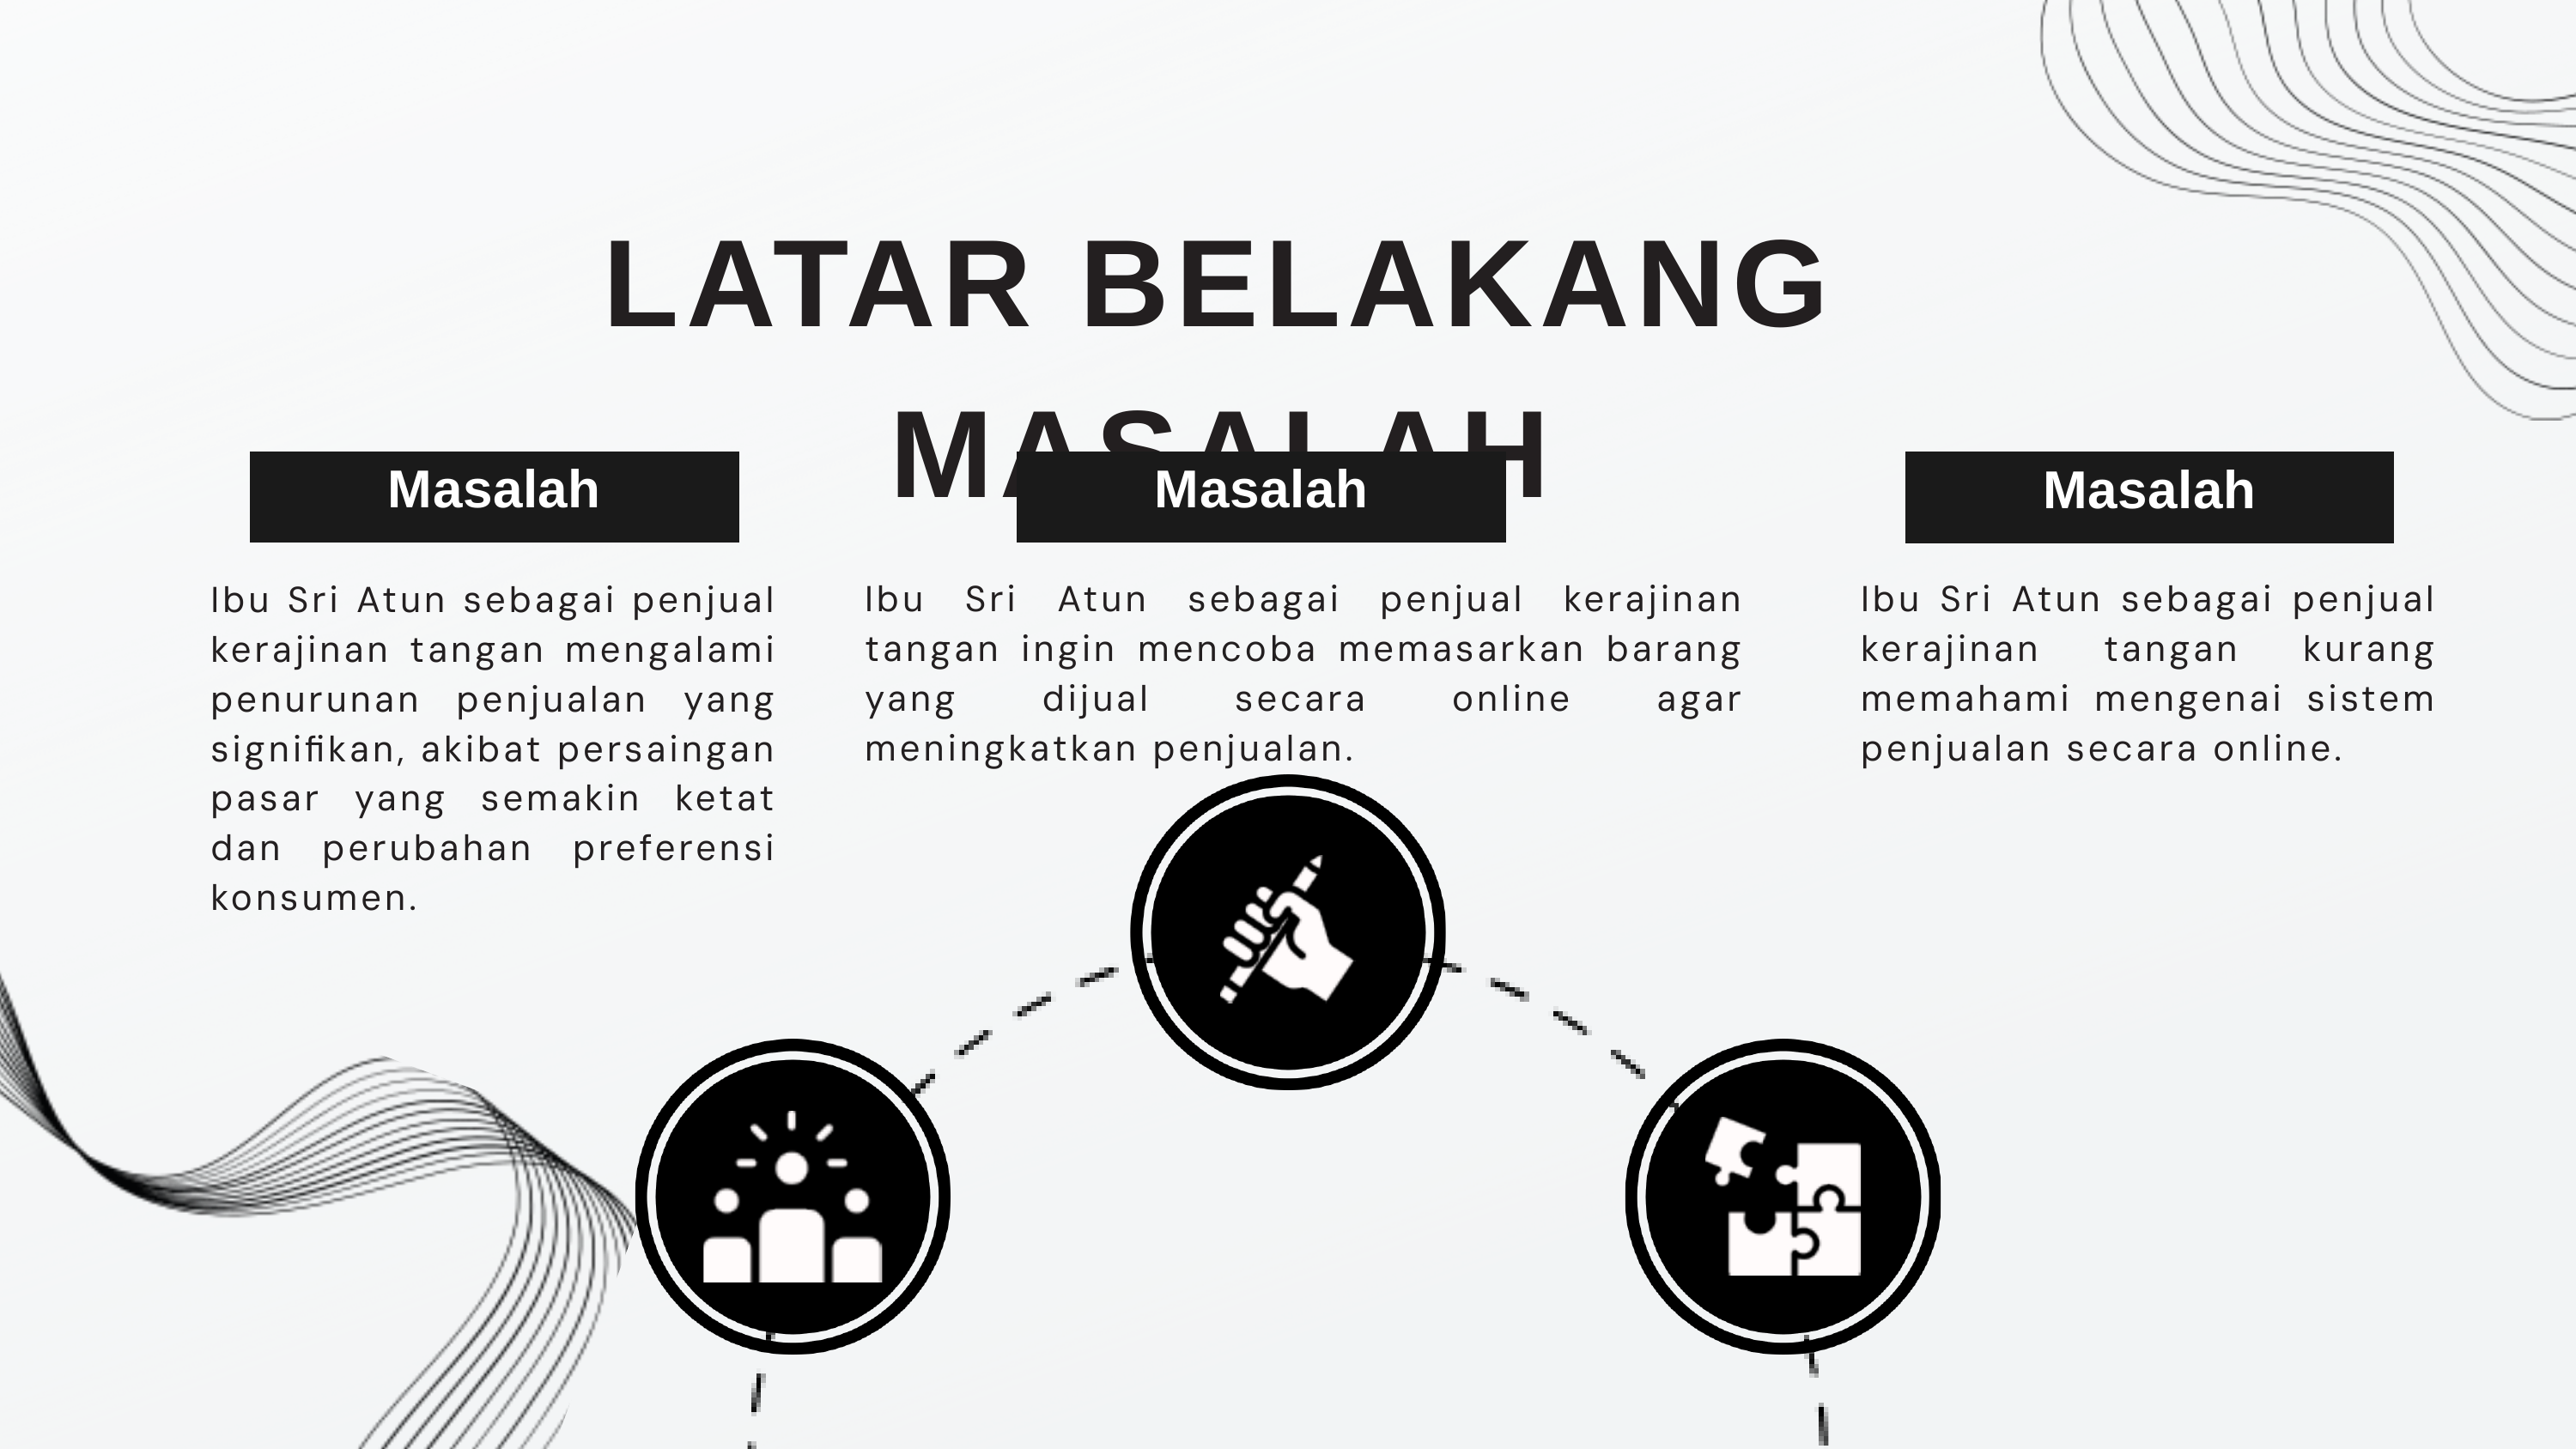

LATAR BELAKANG MASALAH

Masalah

Masalah

Masalah
Ibu Sri Atun sebagai penjual kerajinan tangan ingin mencoba memasarkan barang yang dijual secara online agar meningkatkan penjualan.
Ibu Sri Atun sebagai penjual kerajinan tangan kurang memahami mengenai sistem penjualan secara online.
Ibu Sri Atun sebagai penjual kerajinan tangan mengalami penurunan penjualan yang signifikan, akibat persaingan pasar yang semakin ketat dan perubahan preferensi konsumen.